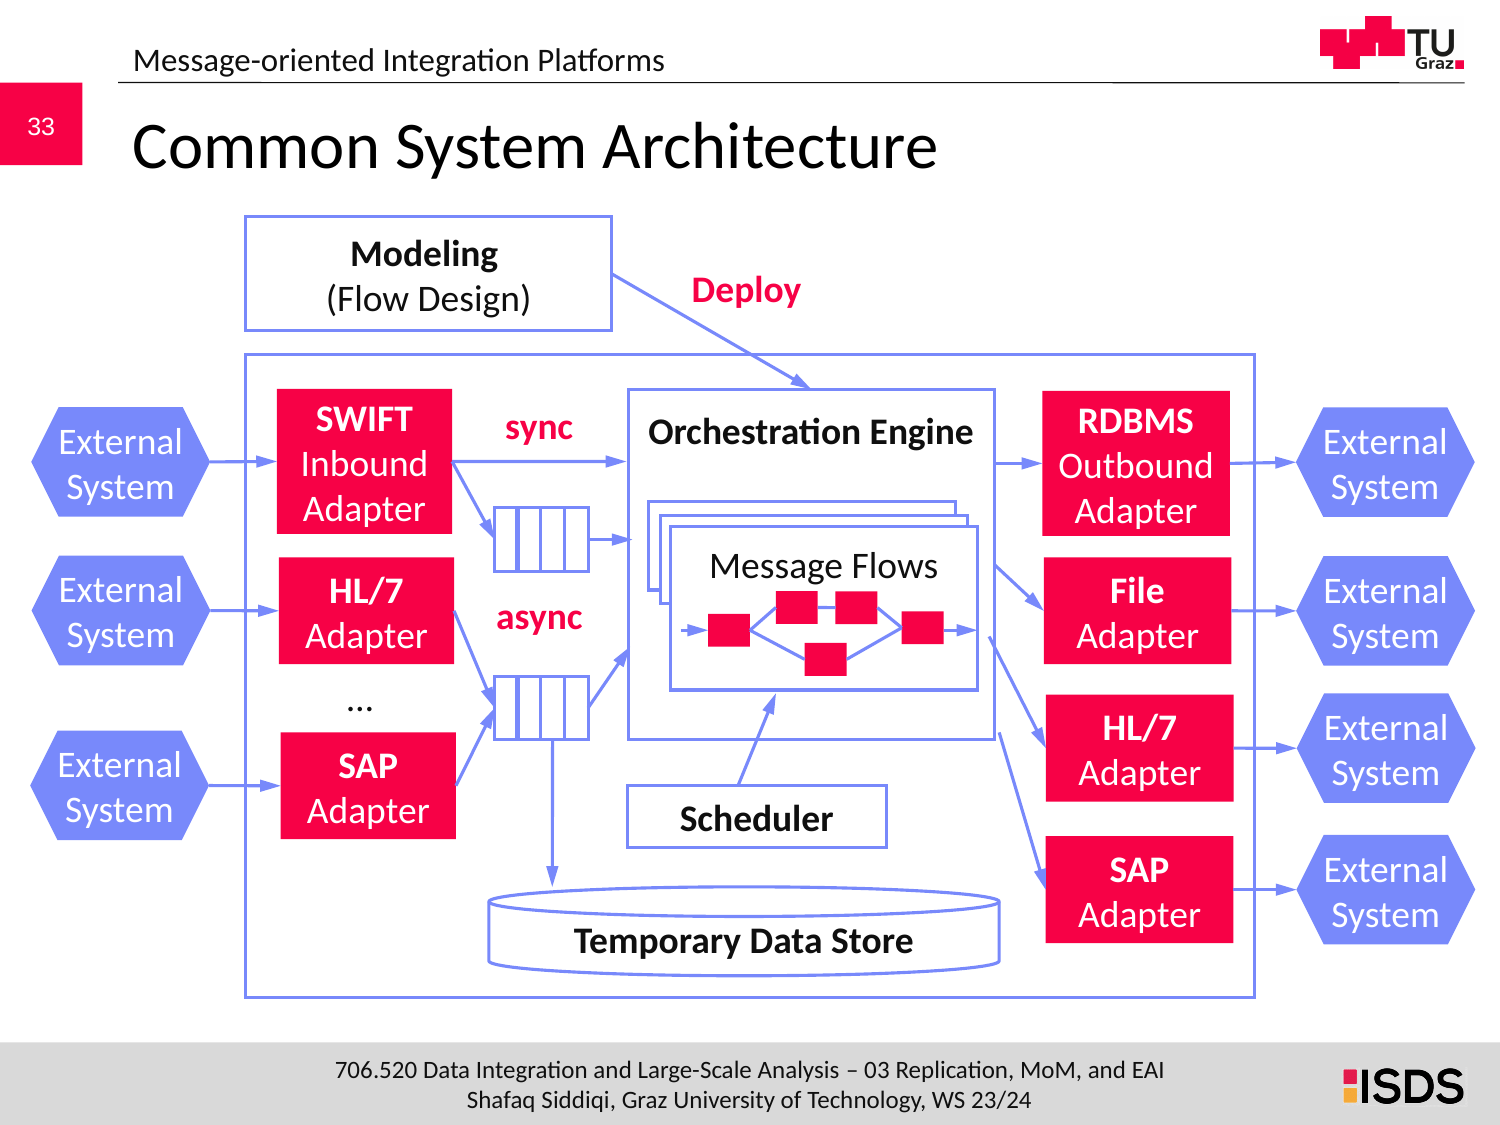

Message-oriented Integration Platforms

# Common System Architecture
Modeling
(Flow Design)
Deploy

SWIFT Inbound Adapter
Orchestration Engine

RDBMS
Outbound Adapter
sync
External System
External System

Message Flows

External System
External System
HL/7 Adapter
File Adapter
async

…

External System
HL/7 Adapter
External System
SAP
Adapter
Scheduler
External System
SAP Adapter
Temporary Data Store